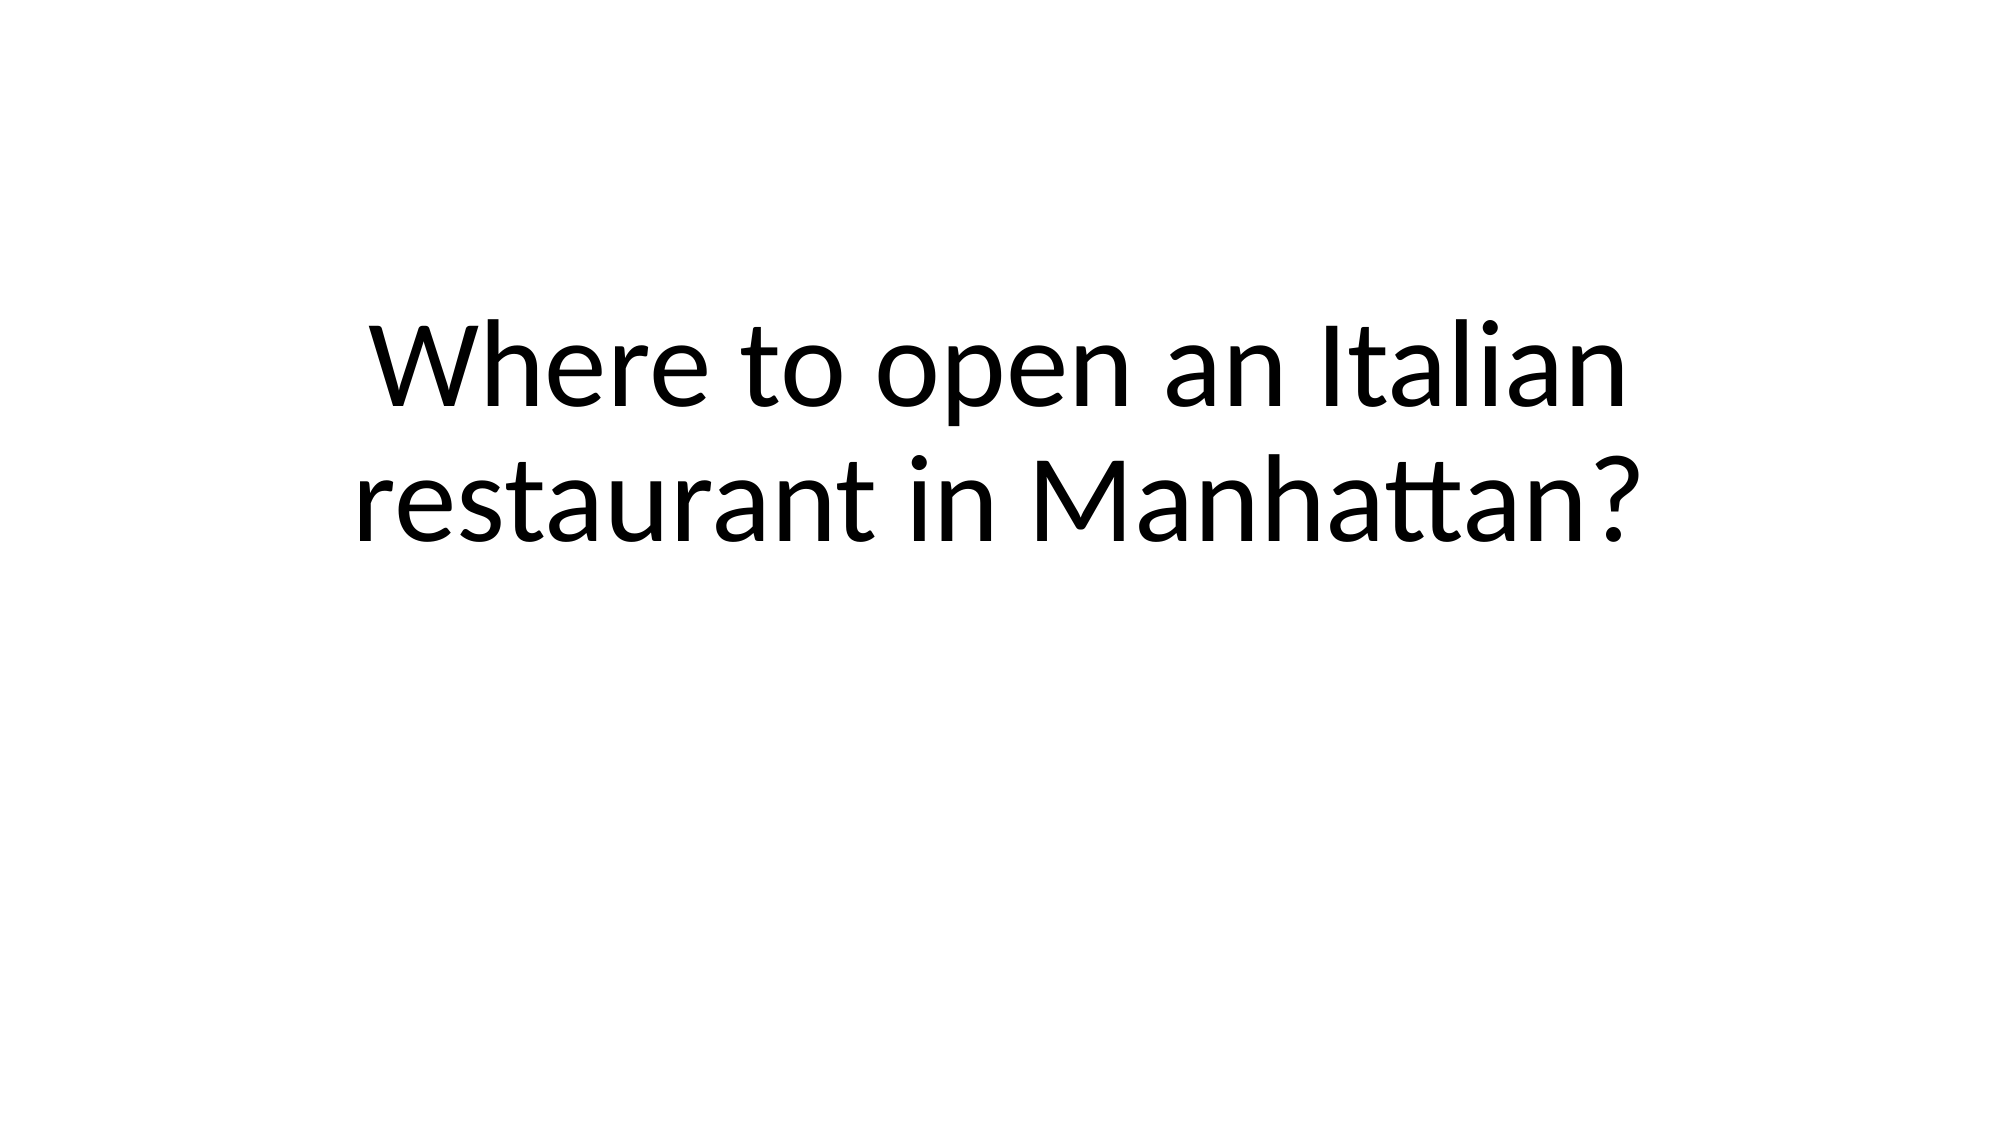

# Where to open an Italian restaurant in Manhattan?